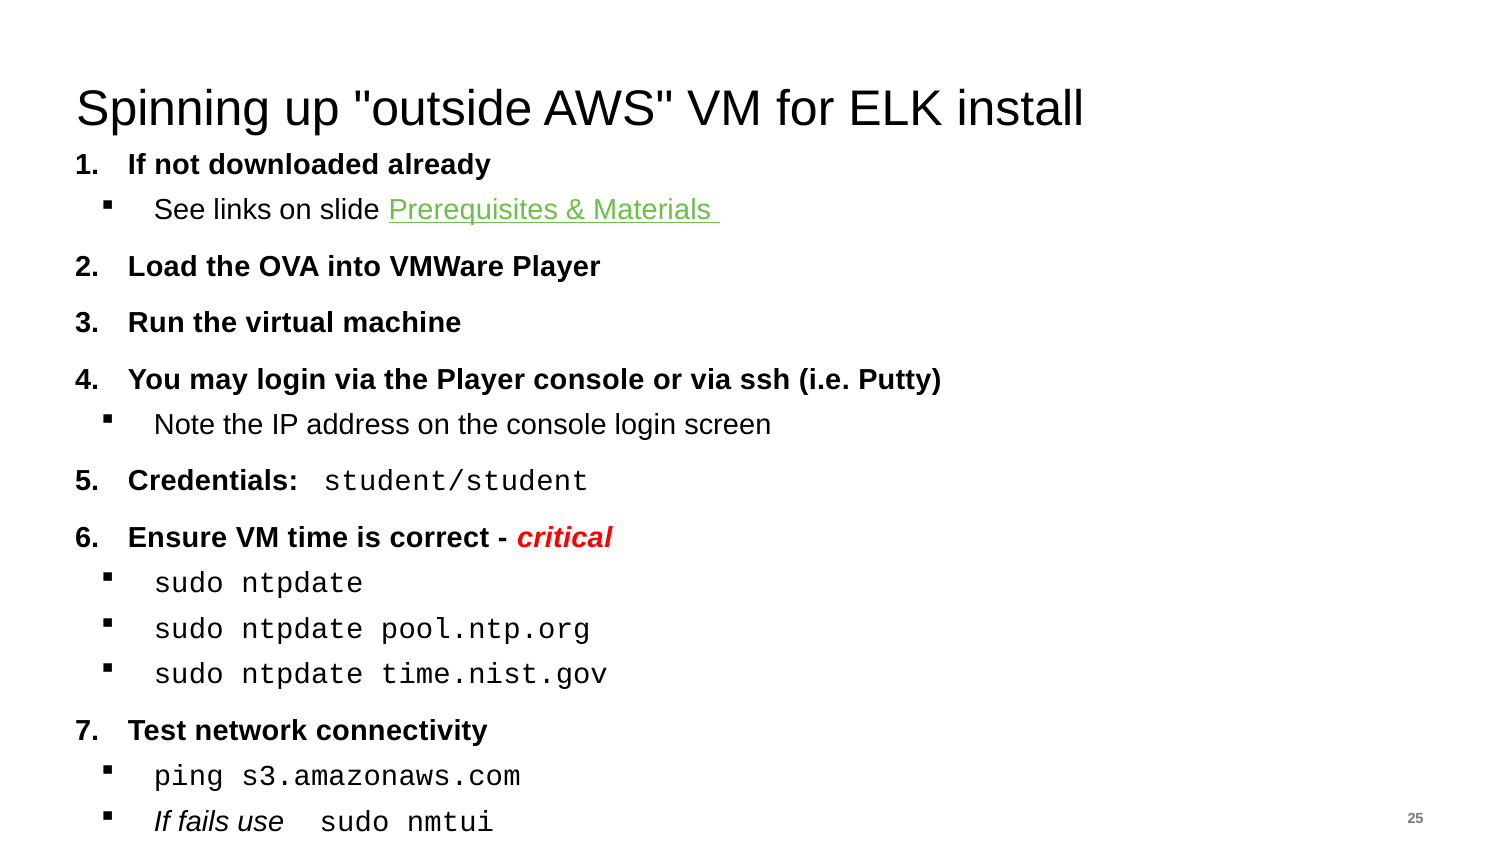

# Spinning up "outside AWS" VM for ELK install
If not downloaded already
See links on slide Prerequisites & Materials
Load the OVA into VMWare Player
Run the virtual machine
You may login via the Player console or via ssh (i.e. Putty)
Note the IP address on the console login screen
Credentials:   student/student
Ensure VM time is correct - critical
sudo ntpdate
sudo ntpdate pool.ntp.org
sudo ntpdate time.nist.gov
Test network connectivity
ping s3.amazonaws.com
If fails use  sudo nmtui